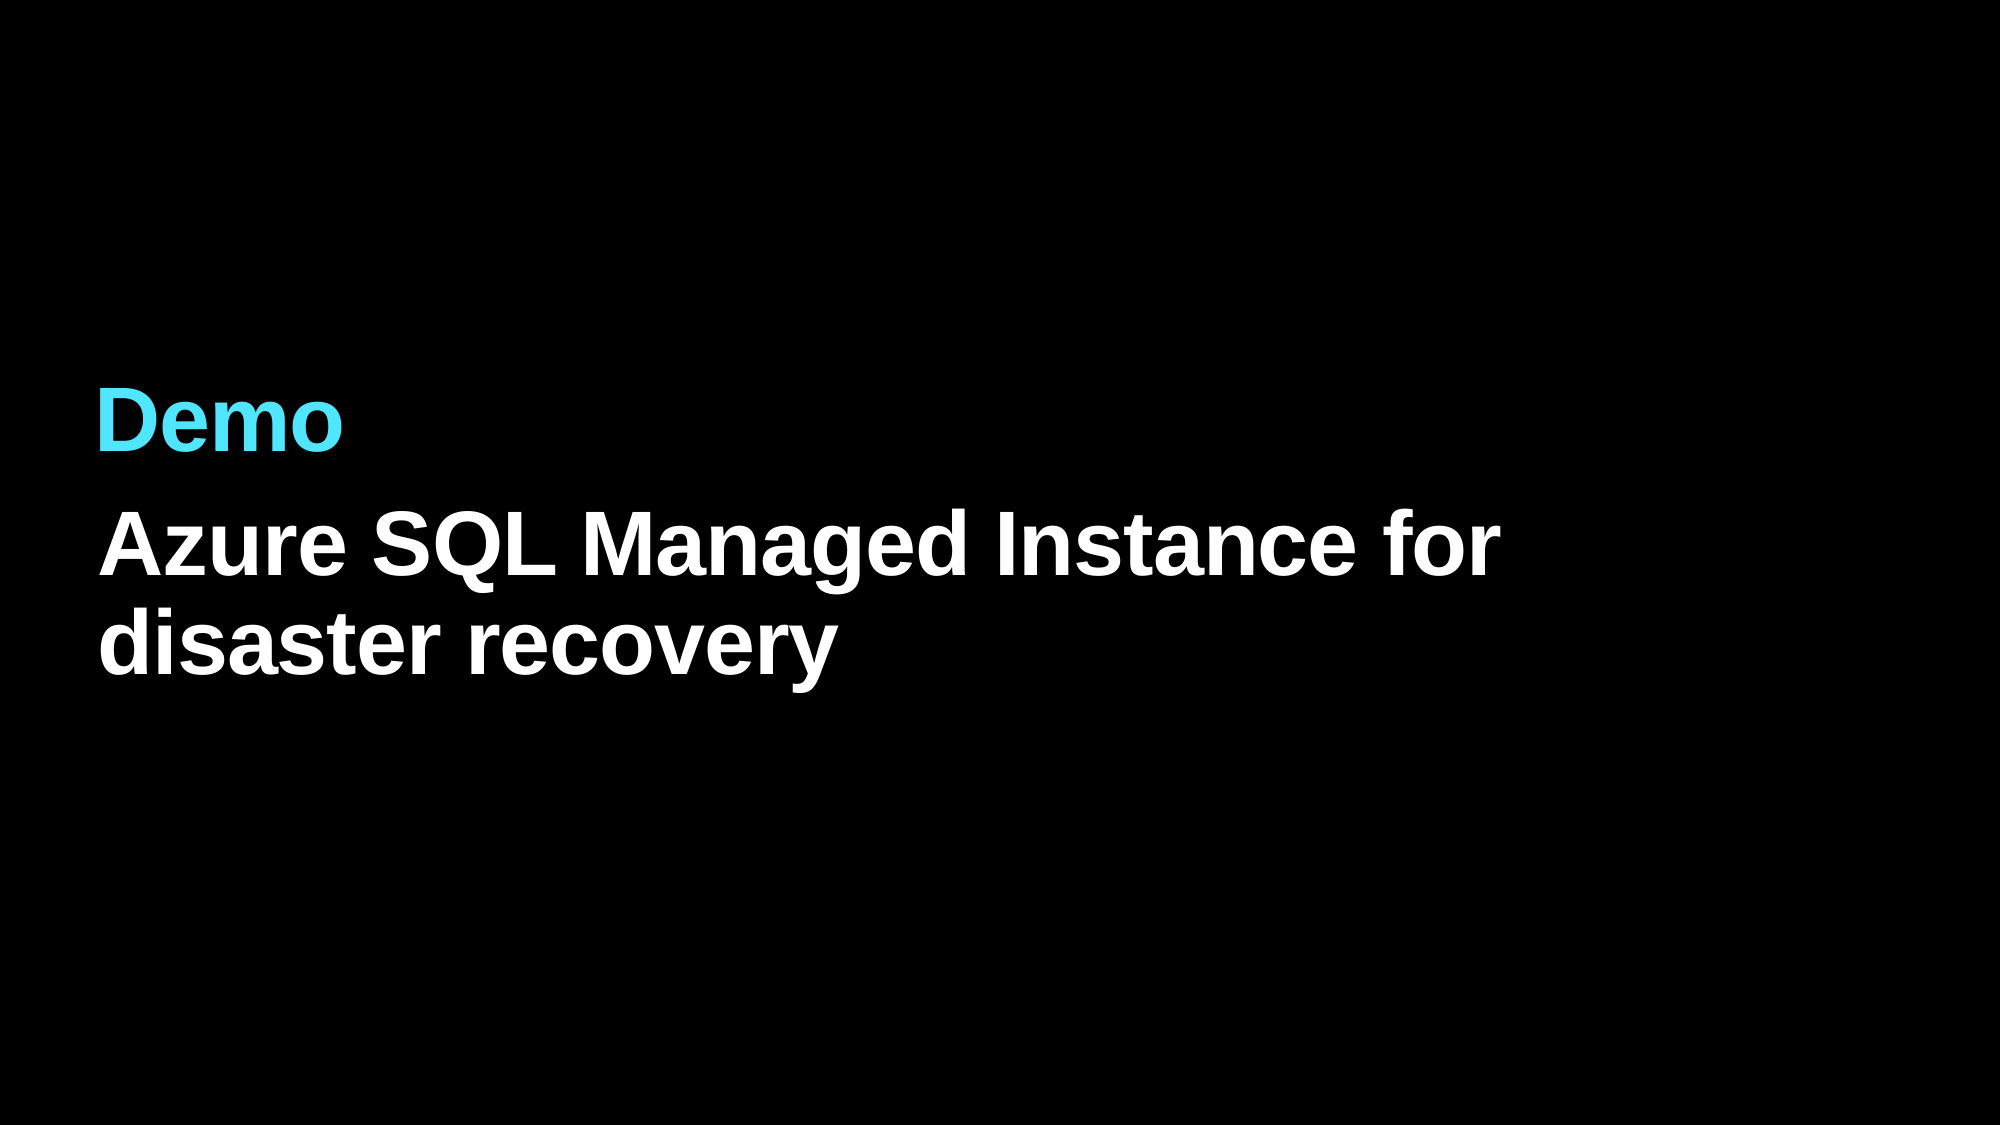

# Azure SQL Managed Instance for disaster recovery